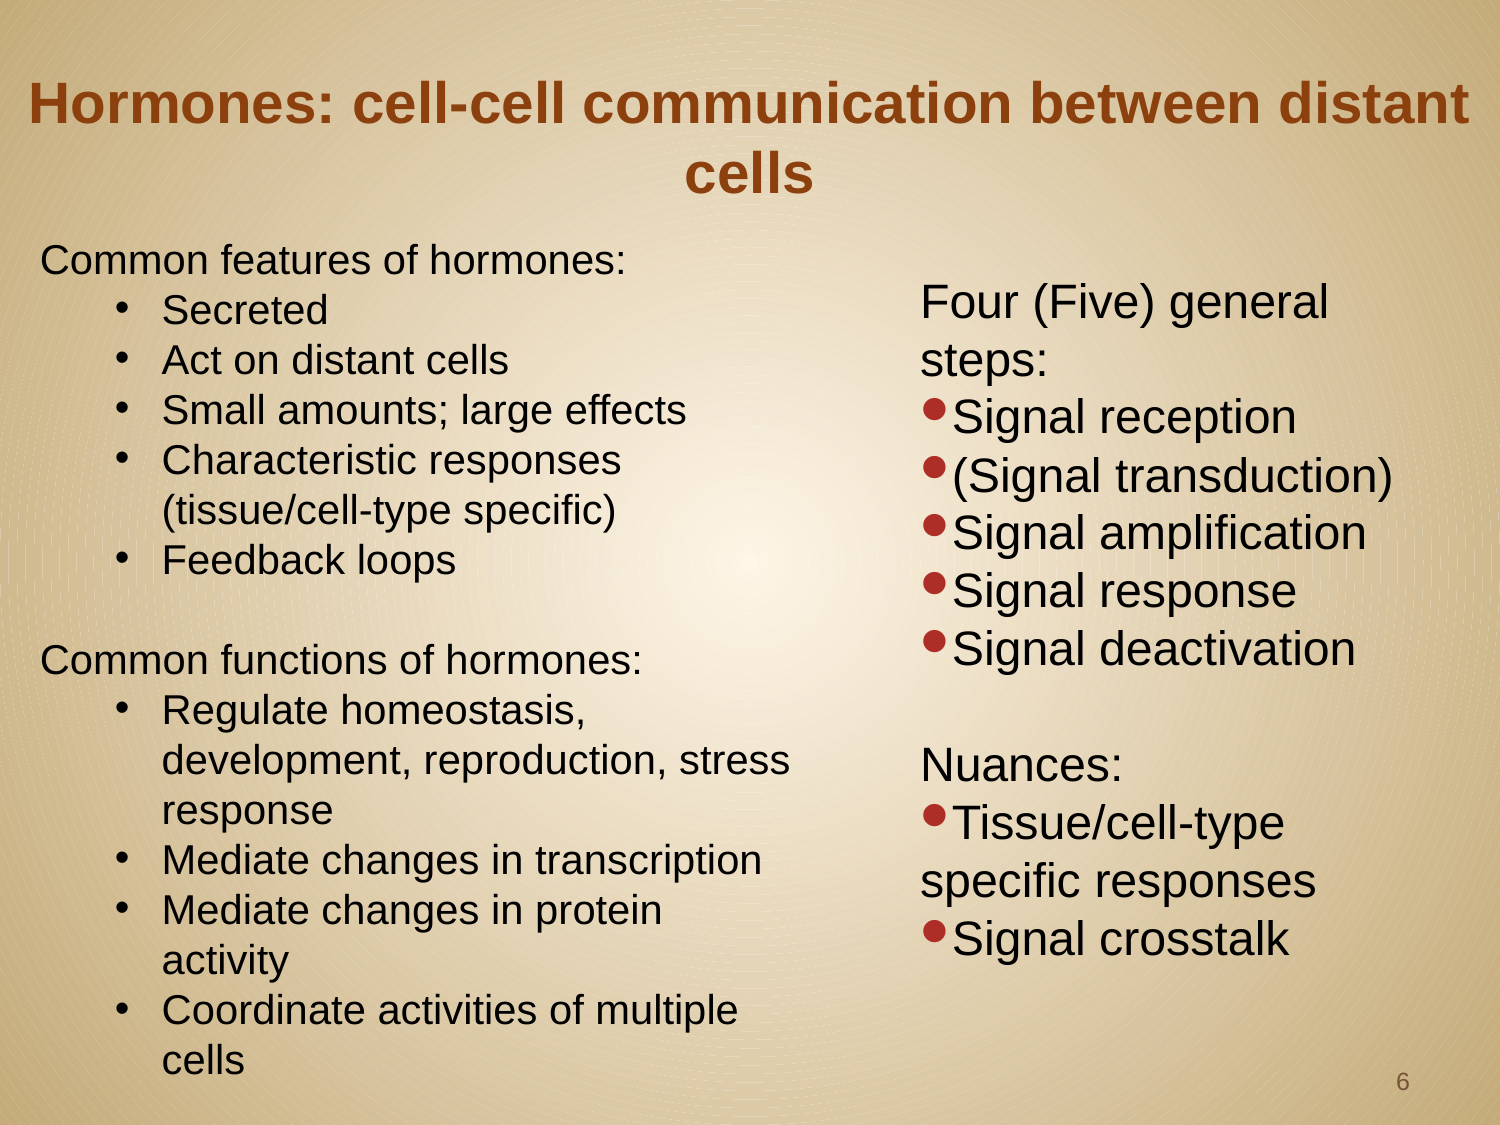

# Hormones: cell-cell communication between distant cells
Common features of hormones:
Secreted
Act on distant cells
Small amounts; large effects
Characteristic responses (tissue/cell-type specific)
Feedback loops

Common functions of hormones:
Regulate homeostasis, development, reproduction, stress response
Mediate changes in transcription
Mediate changes in protein activity
Coordinate activities of multiple cells
Four (Five) general steps:
Signal reception
(Signal transduction)
Signal amplification
Signal response
Signal deactivation

Nuances:
Tissue/cell-type specific responses
Signal crosstalk
6